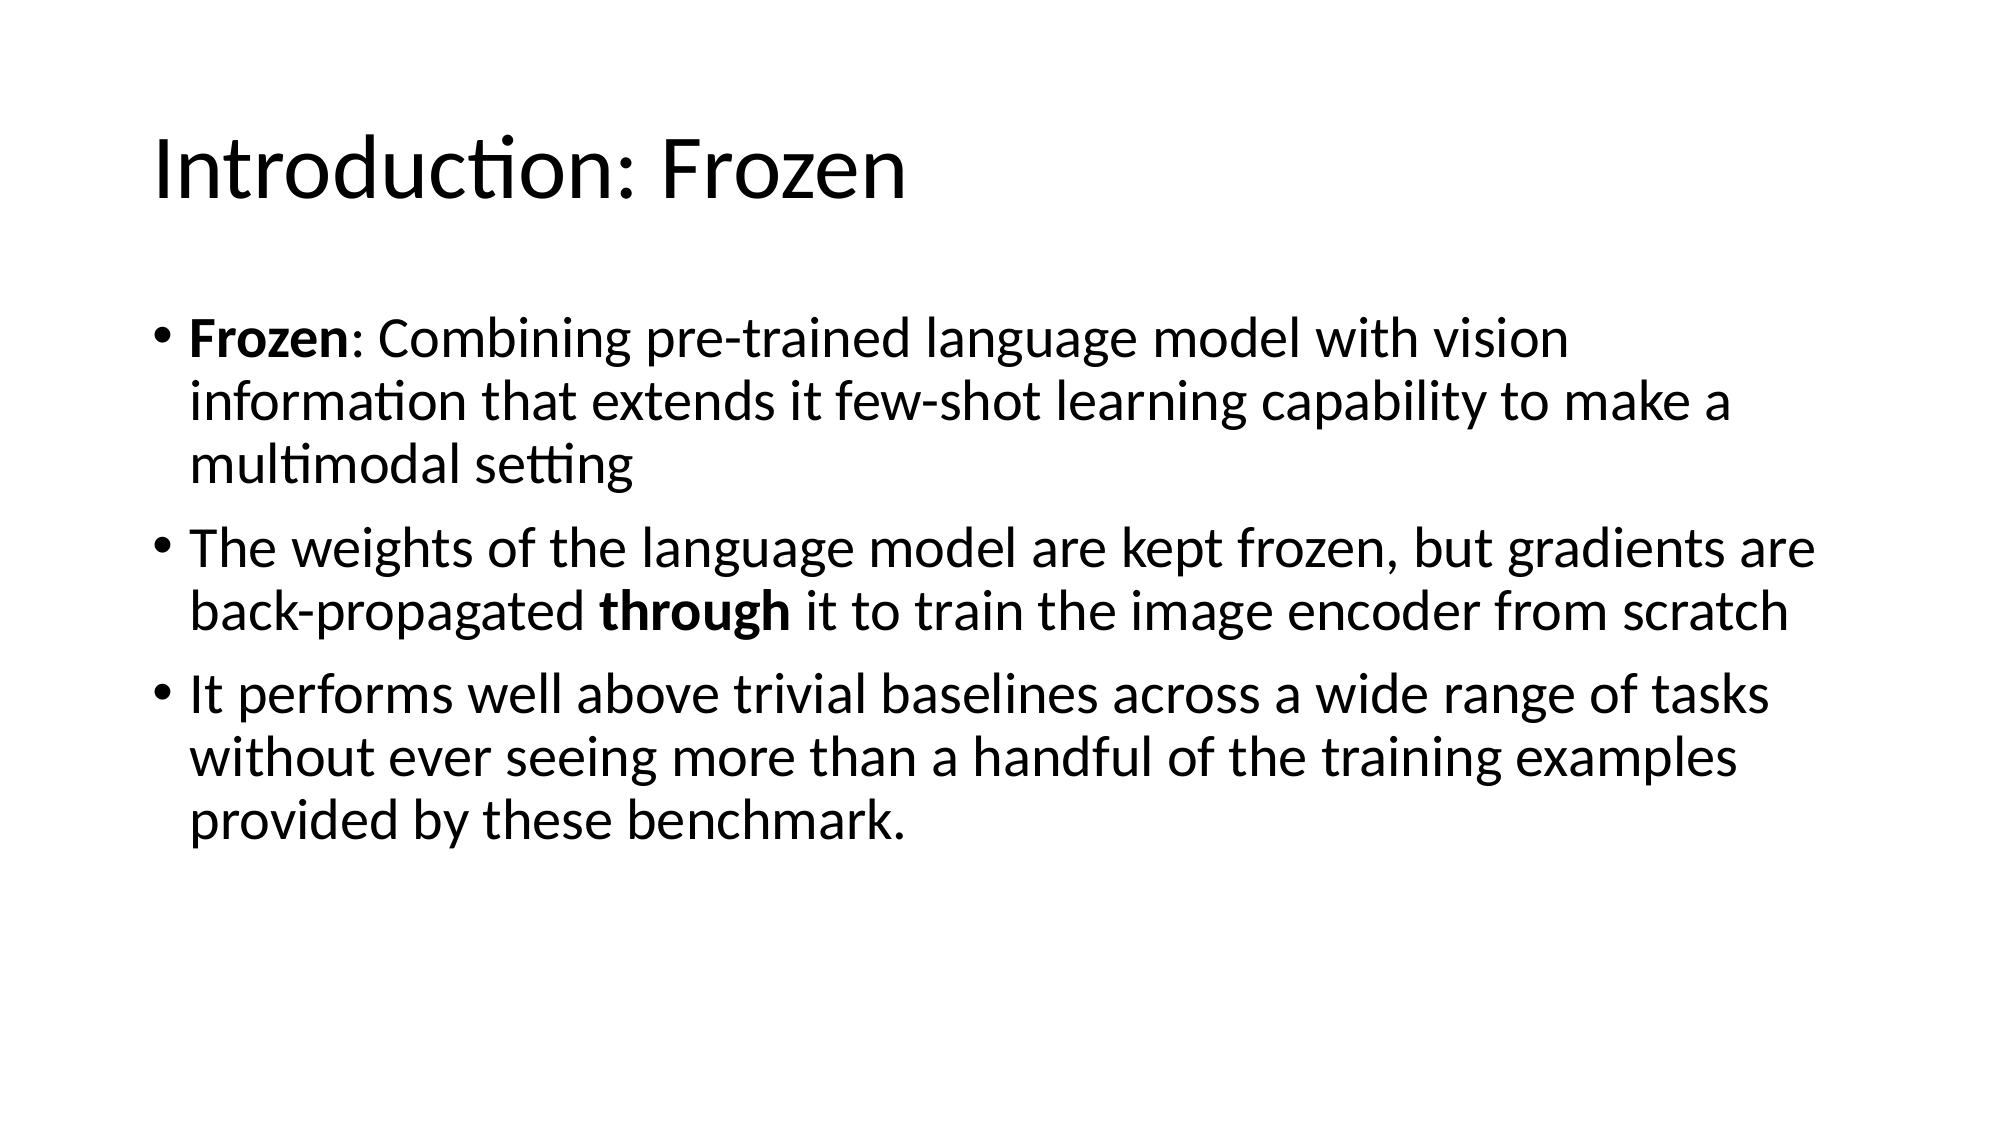

# Introduction: Frozen
Frozen: Combining pre-trained language model with vision information that extends it few-shot learning capability to make a multimodal setting
The weights of the language model are kept frozen, but gradients are back-propagated through it to train the image encoder from scratch
It performs well above trivial baselines across a wide range of tasks without ever seeing more than a handful of the training examples provided by these benchmark.